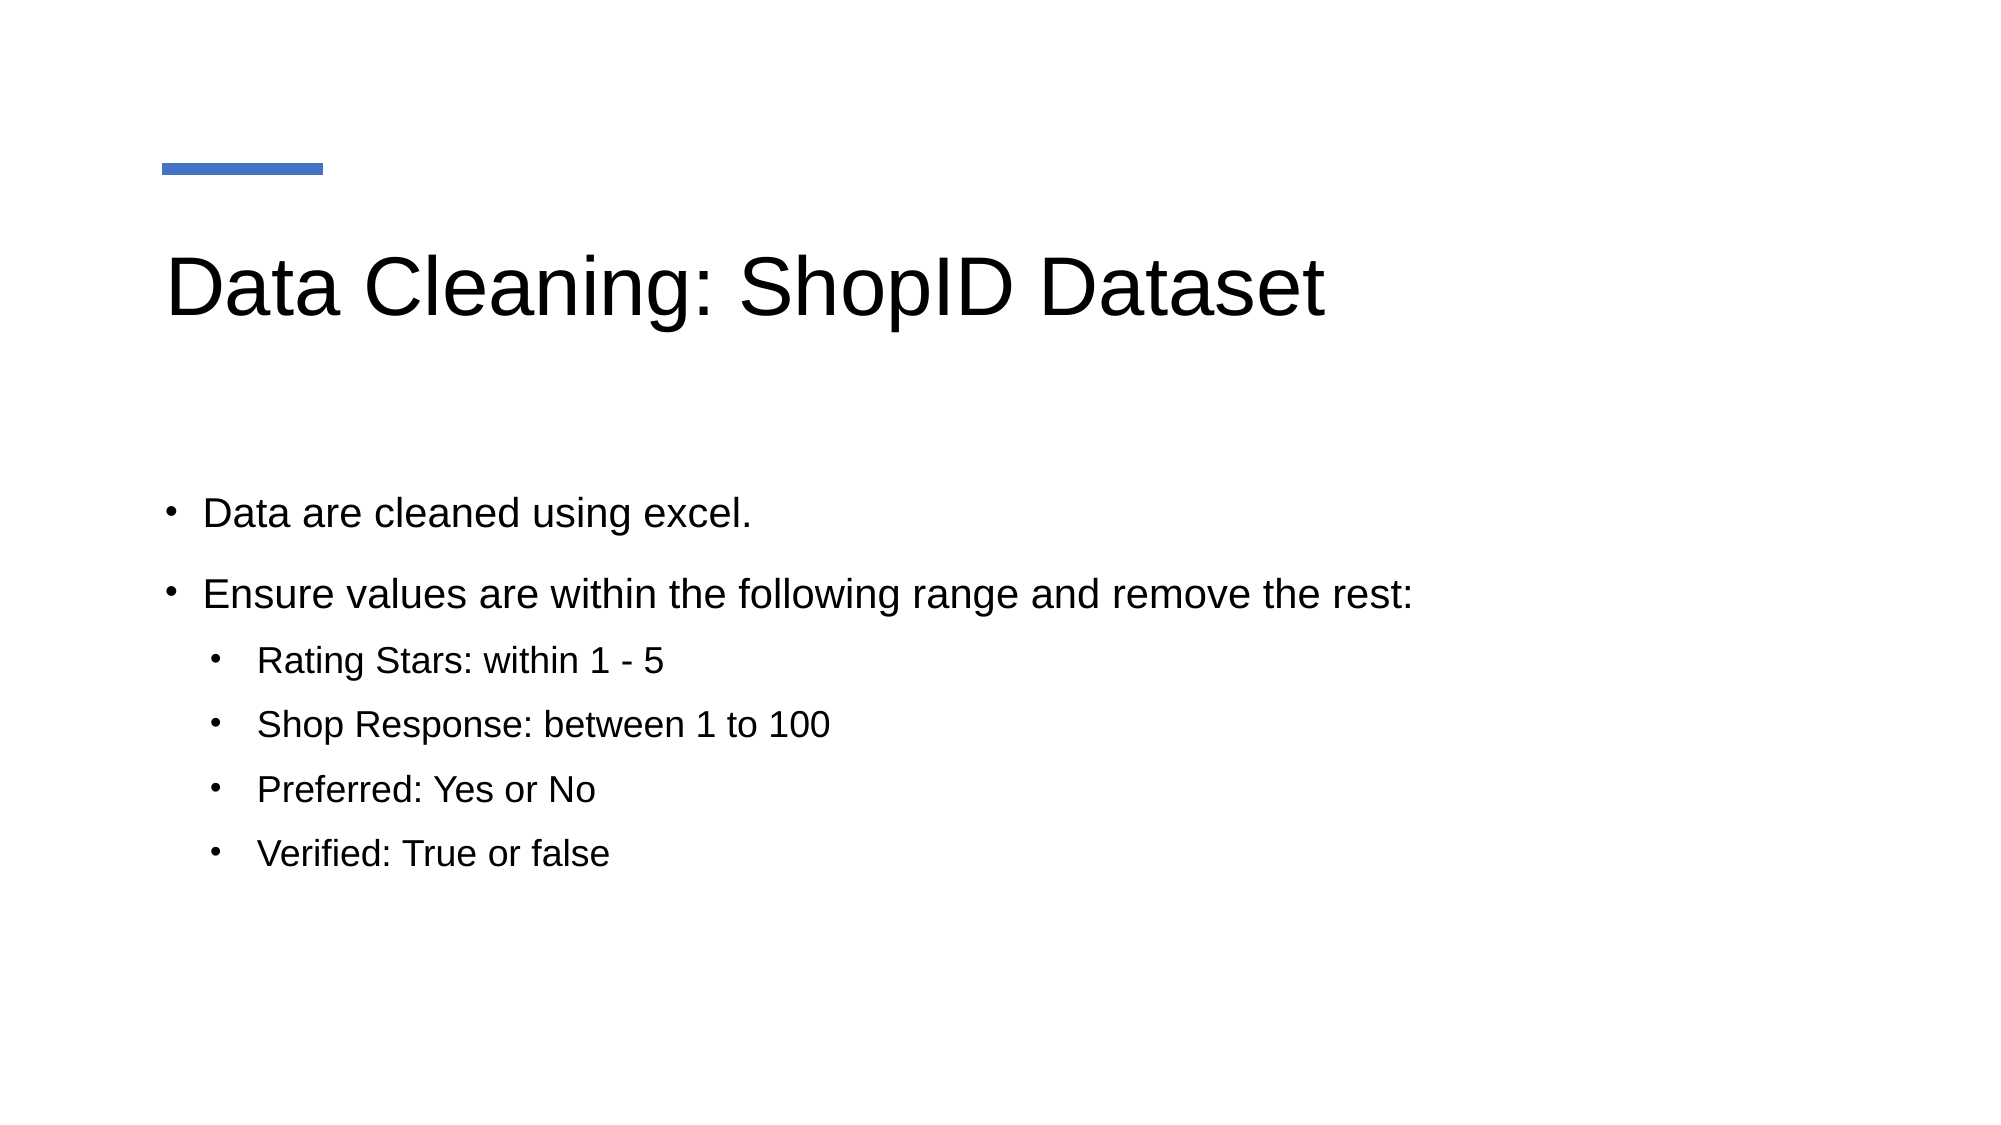

# Data Cleaning: ShopID Dataset
Data are cleaned using excel.
Ensure values are within the following range and remove the rest:
Rating Stars: within 1 - 5
Shop Response: between 1 to 100
Preferred: Yes or No
Verified: True or false